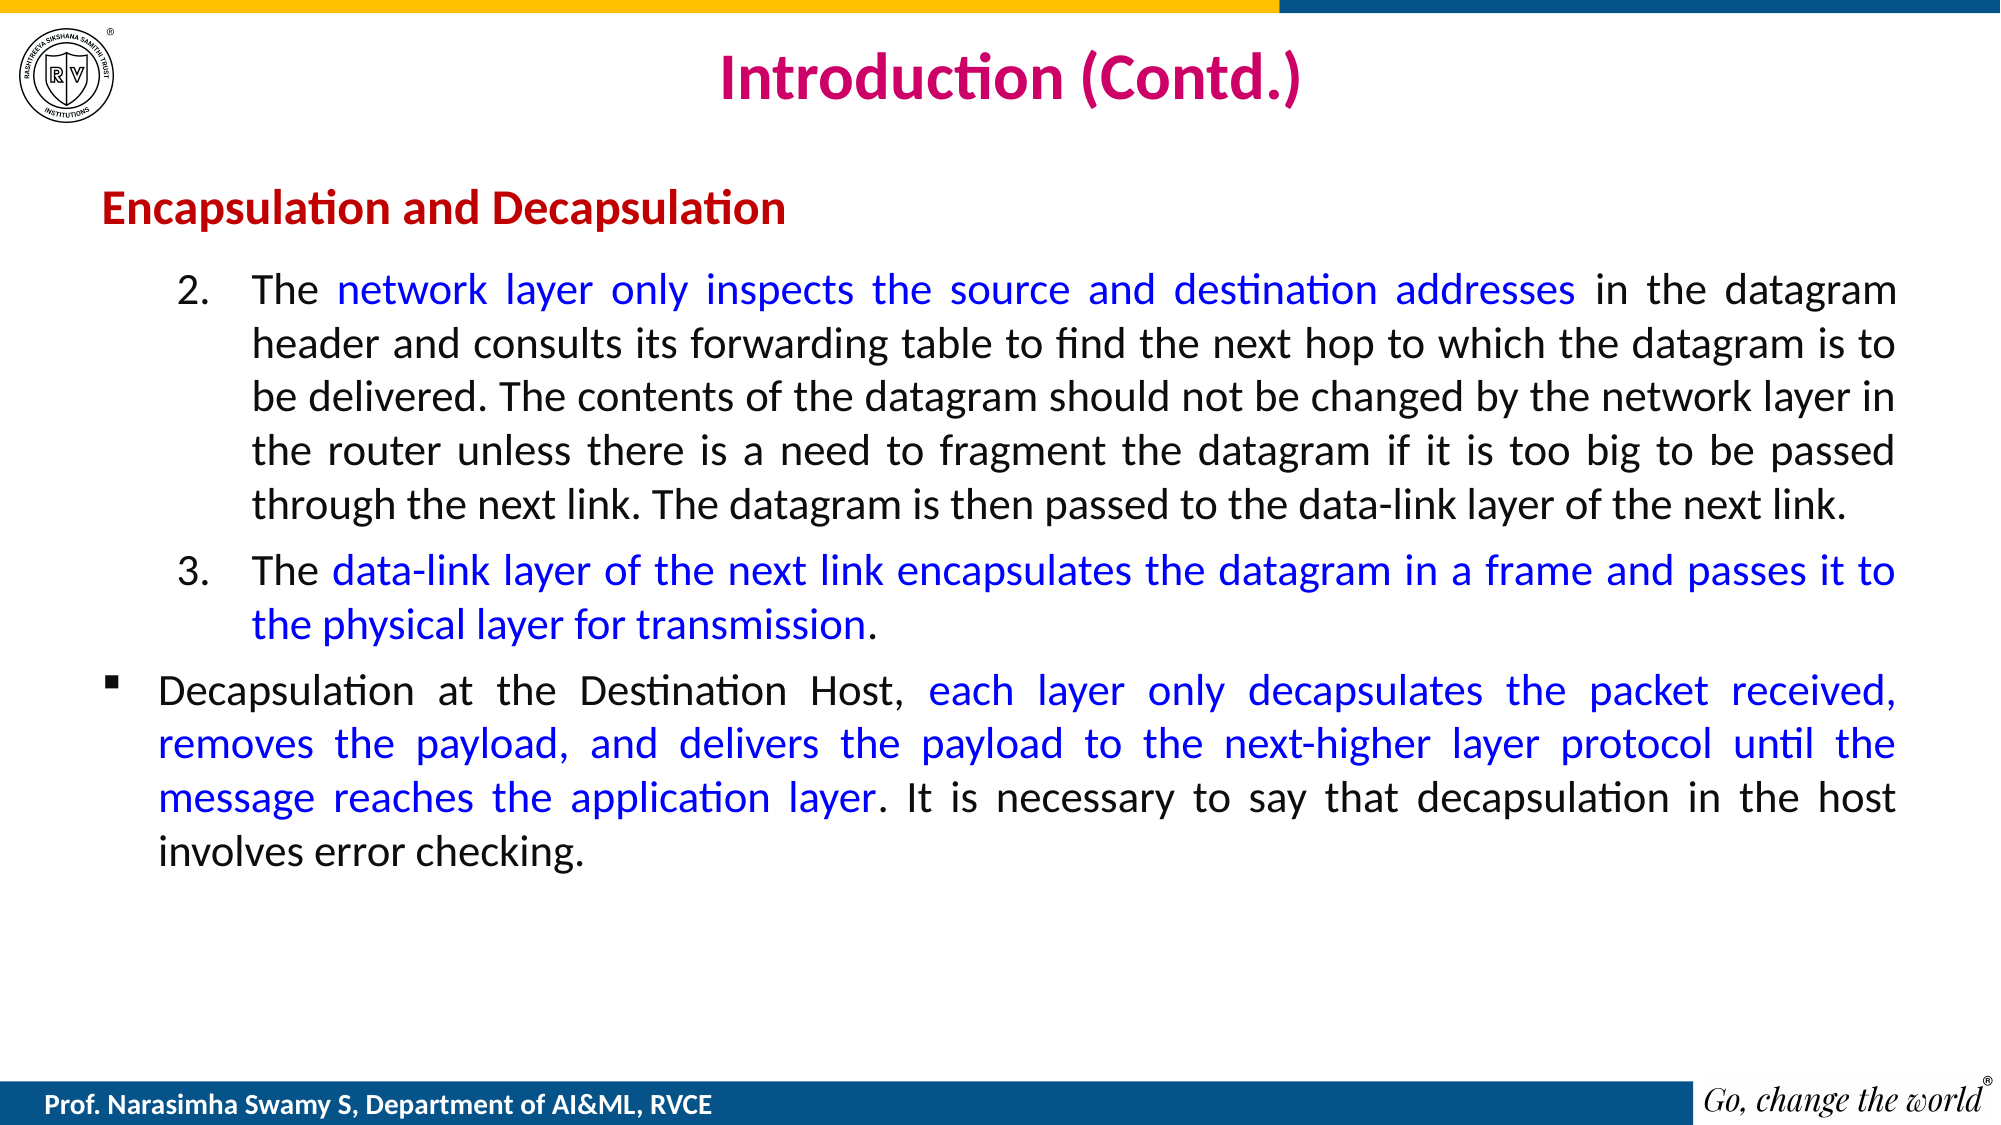

# Introduction (Contd.)
Encapsulation and Decapsulation
The network layer only inspects the source and destination addresses in the datagram header and consults its forwarding table to find the next hop to which the datagram is to be delivered. The contents of the datagram should not be changed by the network layer in the router unless there is a need to fragment the datagram if it is too big to be passed through the next link. The datagram is then passed to the data-link layer of the next link.
The data-link layer of the next link encapsulates the datagram in a frame and passes it to the physical layer for transmission.
Decapsulation at the Destination Host, each layer only decapsulates the packet received, removes the payload, and delivers the payload to the next-higher layer protocol until the message reaches the application layer. It is necessary to say that decapsulation in the host involves error checking.